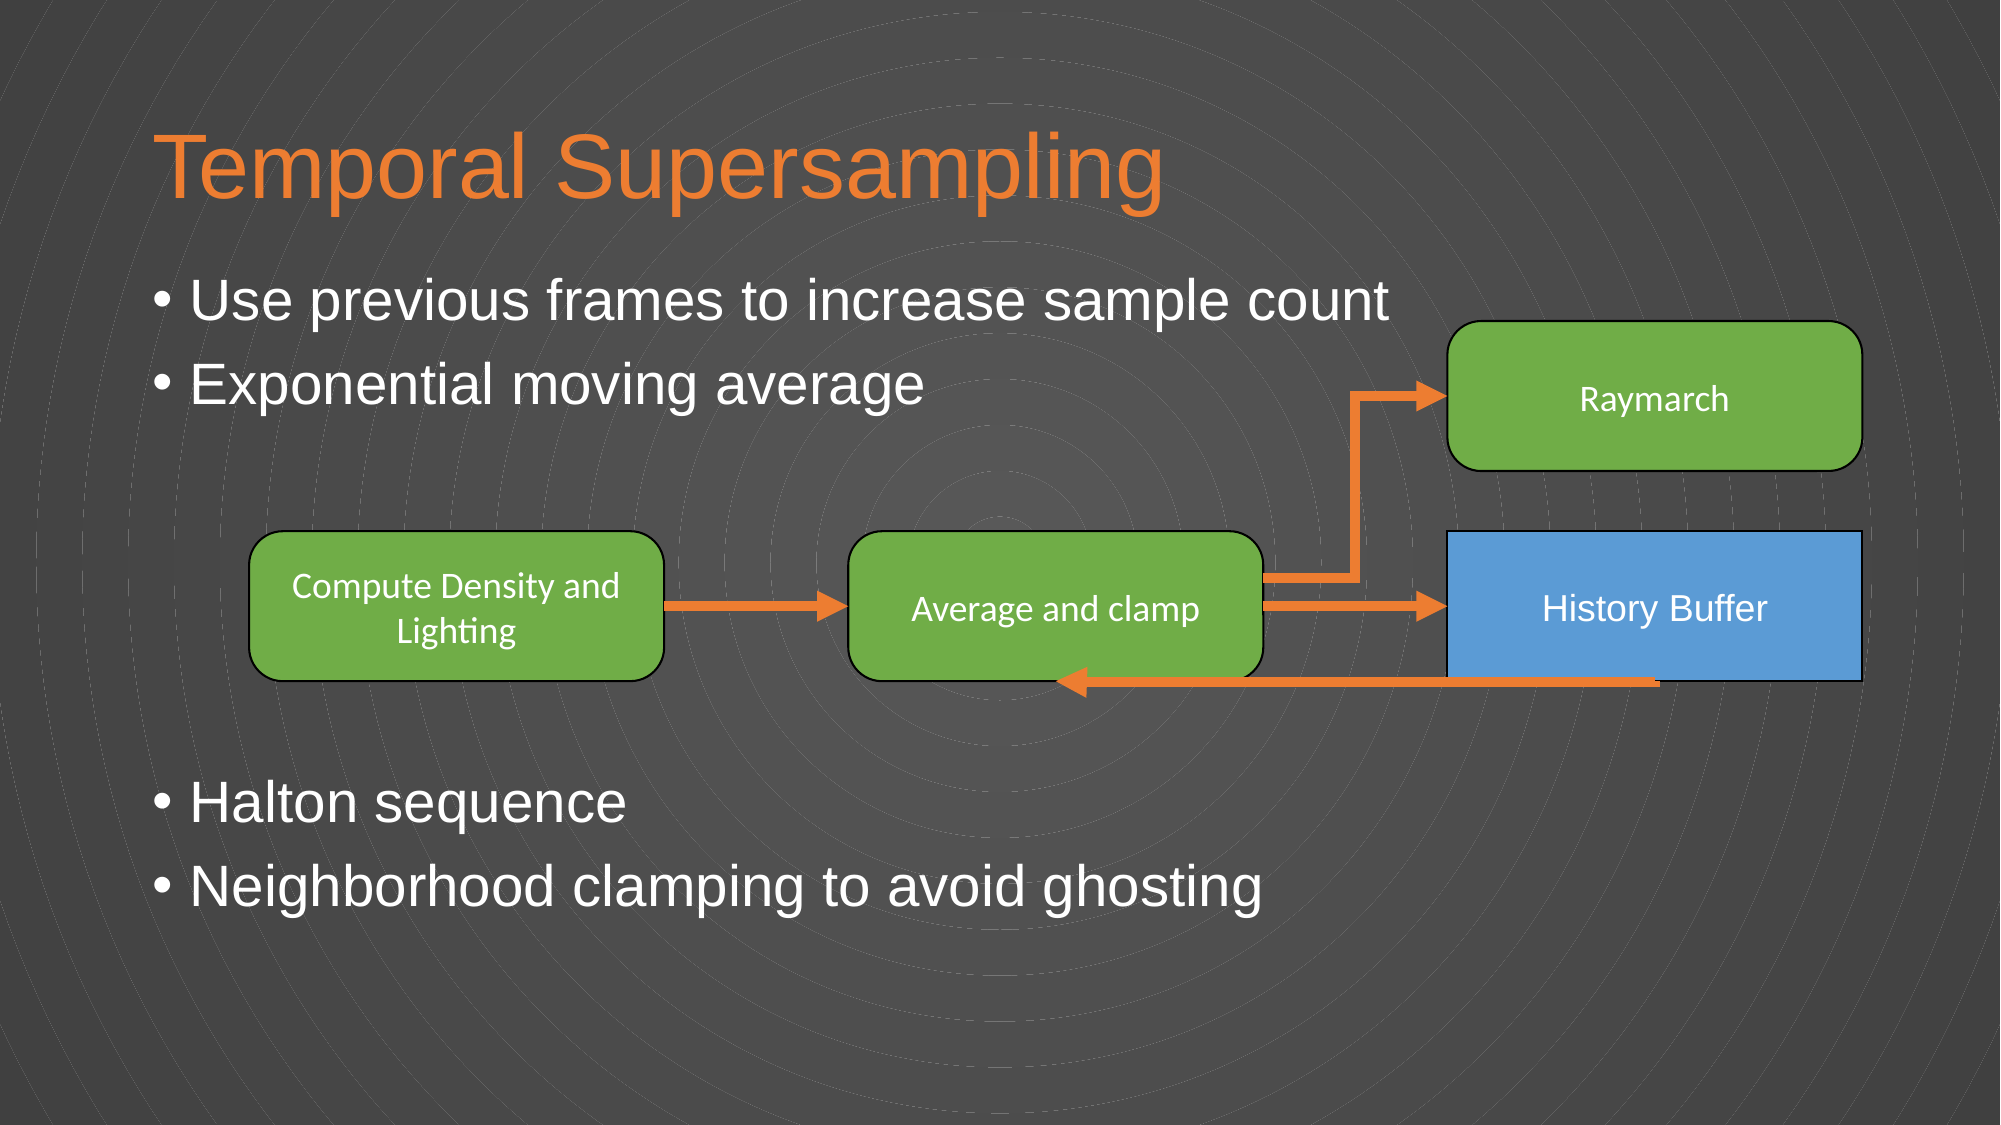

# Temporal Supersampling
Use previous frames to increase sample count
Exponential moving average

Halton sequence
Neighborhood clamping to avoid ghosting
Raymarch
Compute Density and Lighting
Average and clamp
History Buffer